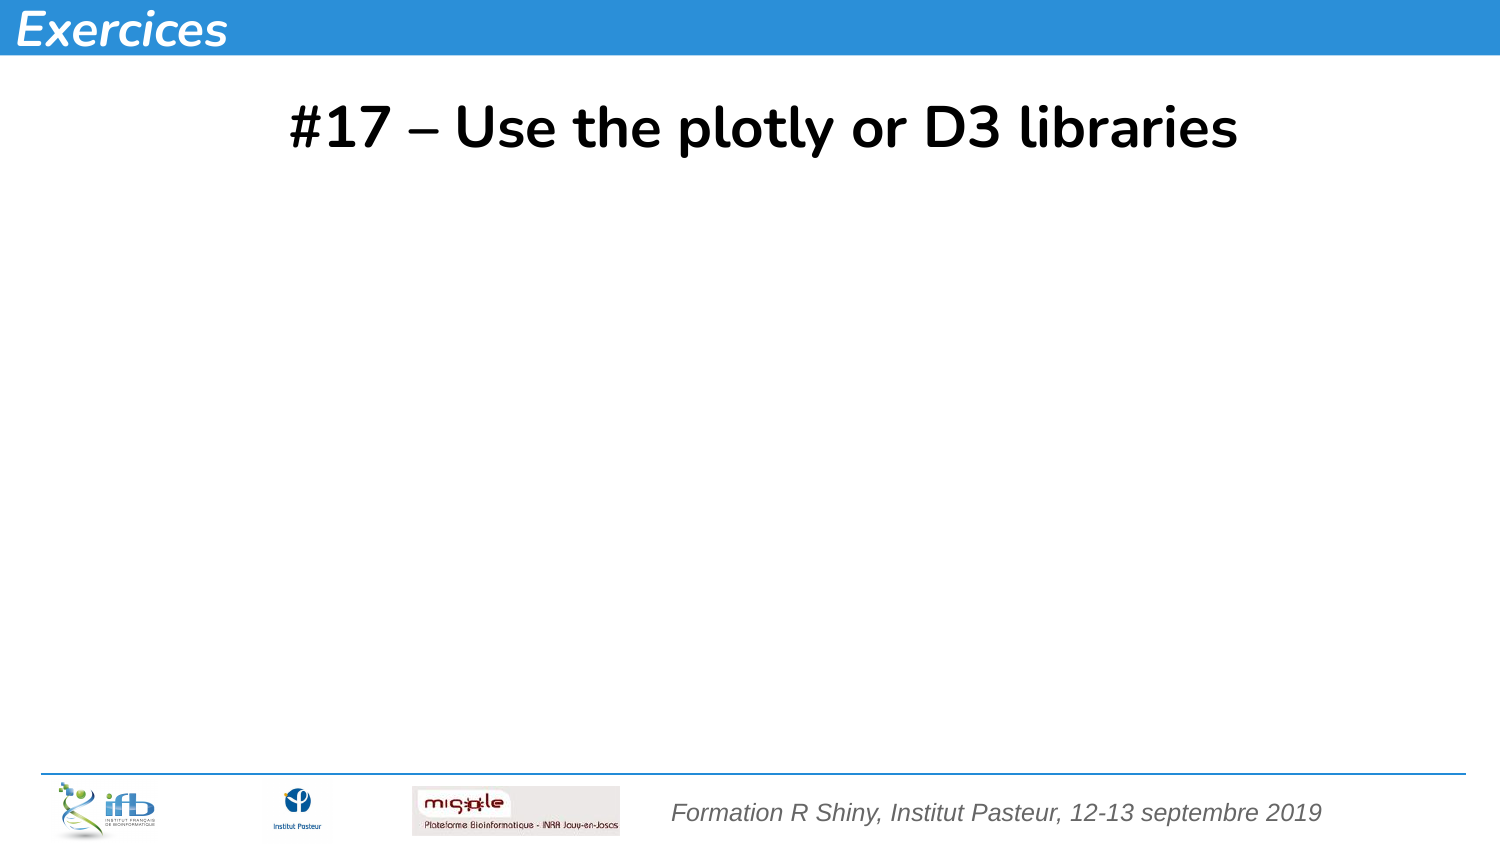

# Exercices
#17 – Use the plotly or D3 libraries